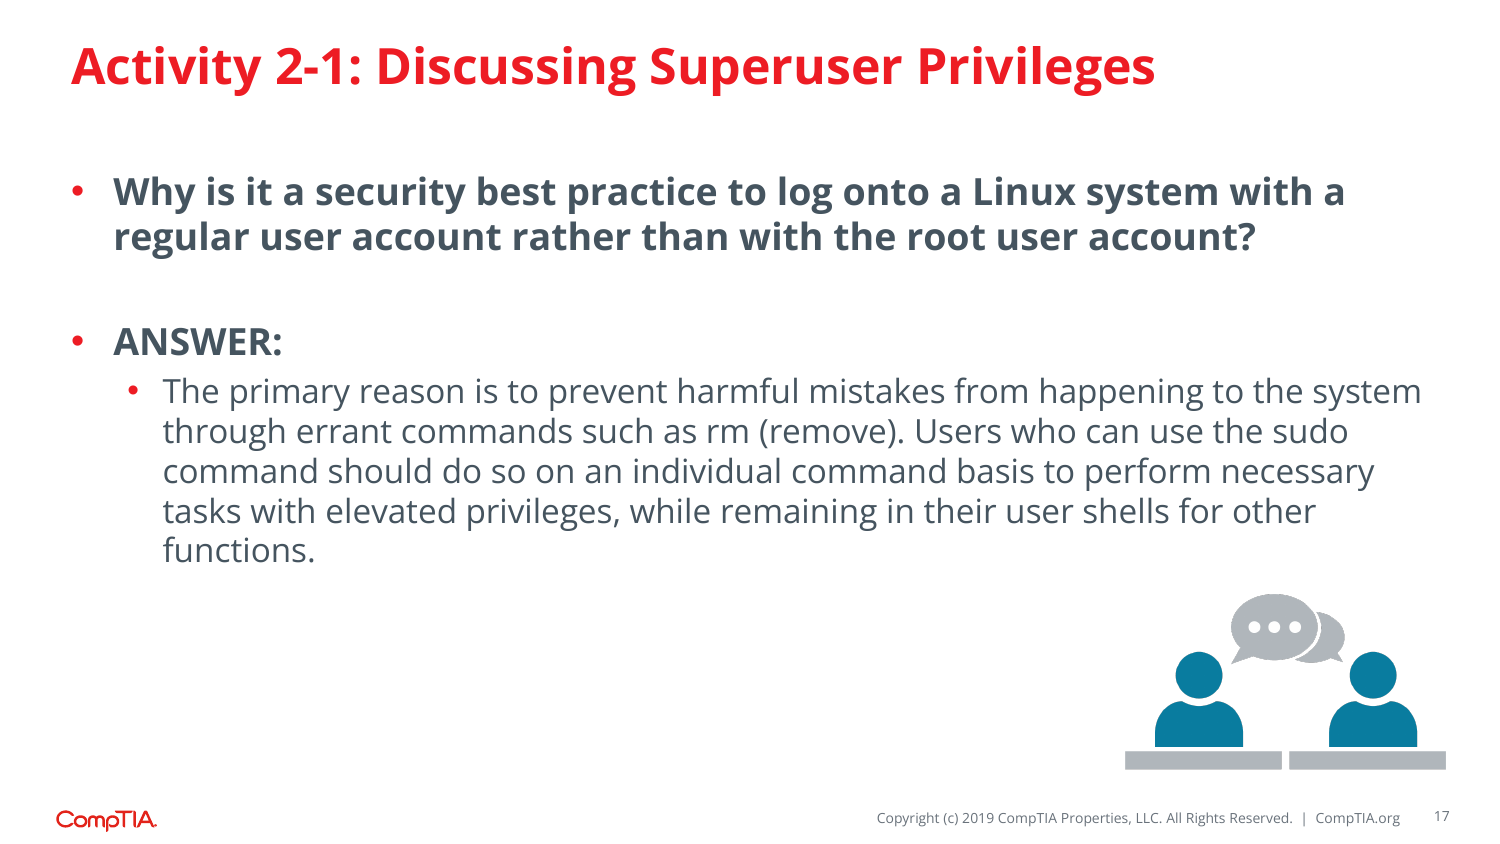

# Activity 2-1: Discussing Superuser Privileges
Why is it a security best practice to log onto a Linux system with a regular user account rather than with the root user account?

ANSWER:
The primary reason is to prevent harmful mistakes from happening to the system through errant commands such as rm (remove). Users who can use the sudo command should do so on an individual command basis to perform necessary tasks with elevated privileges, while remaining in their user shells for other functions.

17